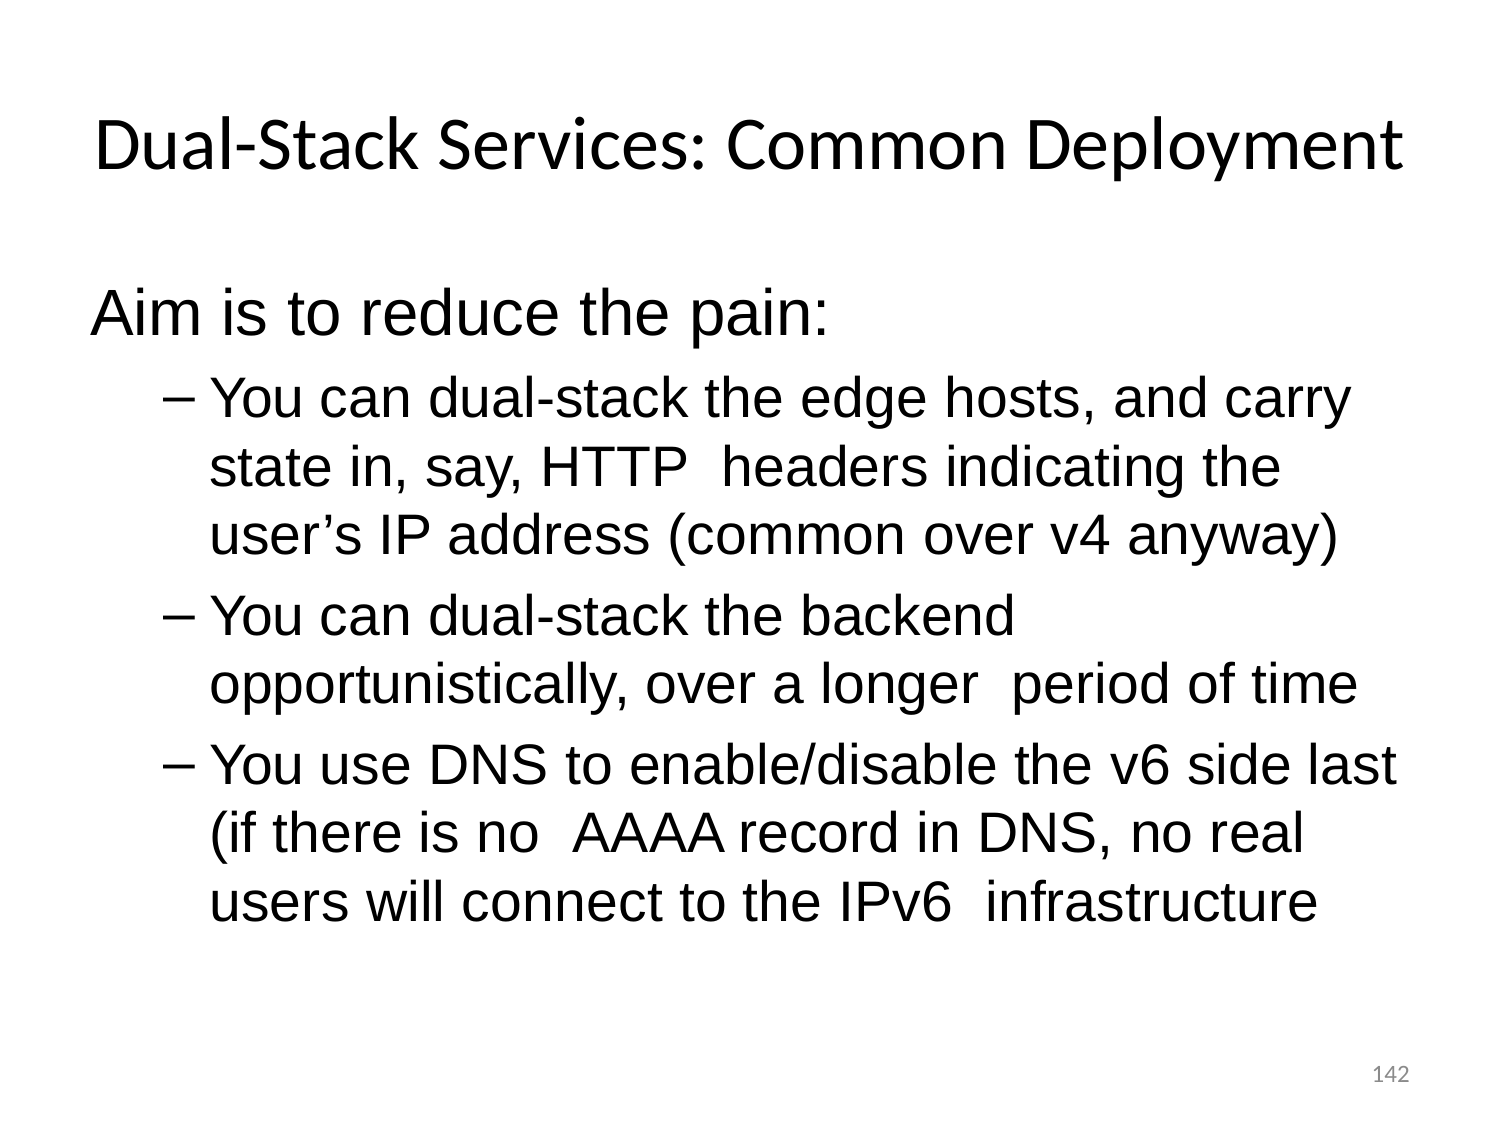

# Dual-Stack Services: Common Deployment
Aim is to reduce the pain:
You can dual-stack the edge hosts, and carry state in, say, HTTP  headers indicating the user’s IP address (common over v4 anyway)
You can dual-stack the backend opportunistically, over a longer  period of time
You use DNS to enable/disable the v6 side last (if there is no  AAAA record in DNS, no real users will connect to the IPv6  infrastructure

142